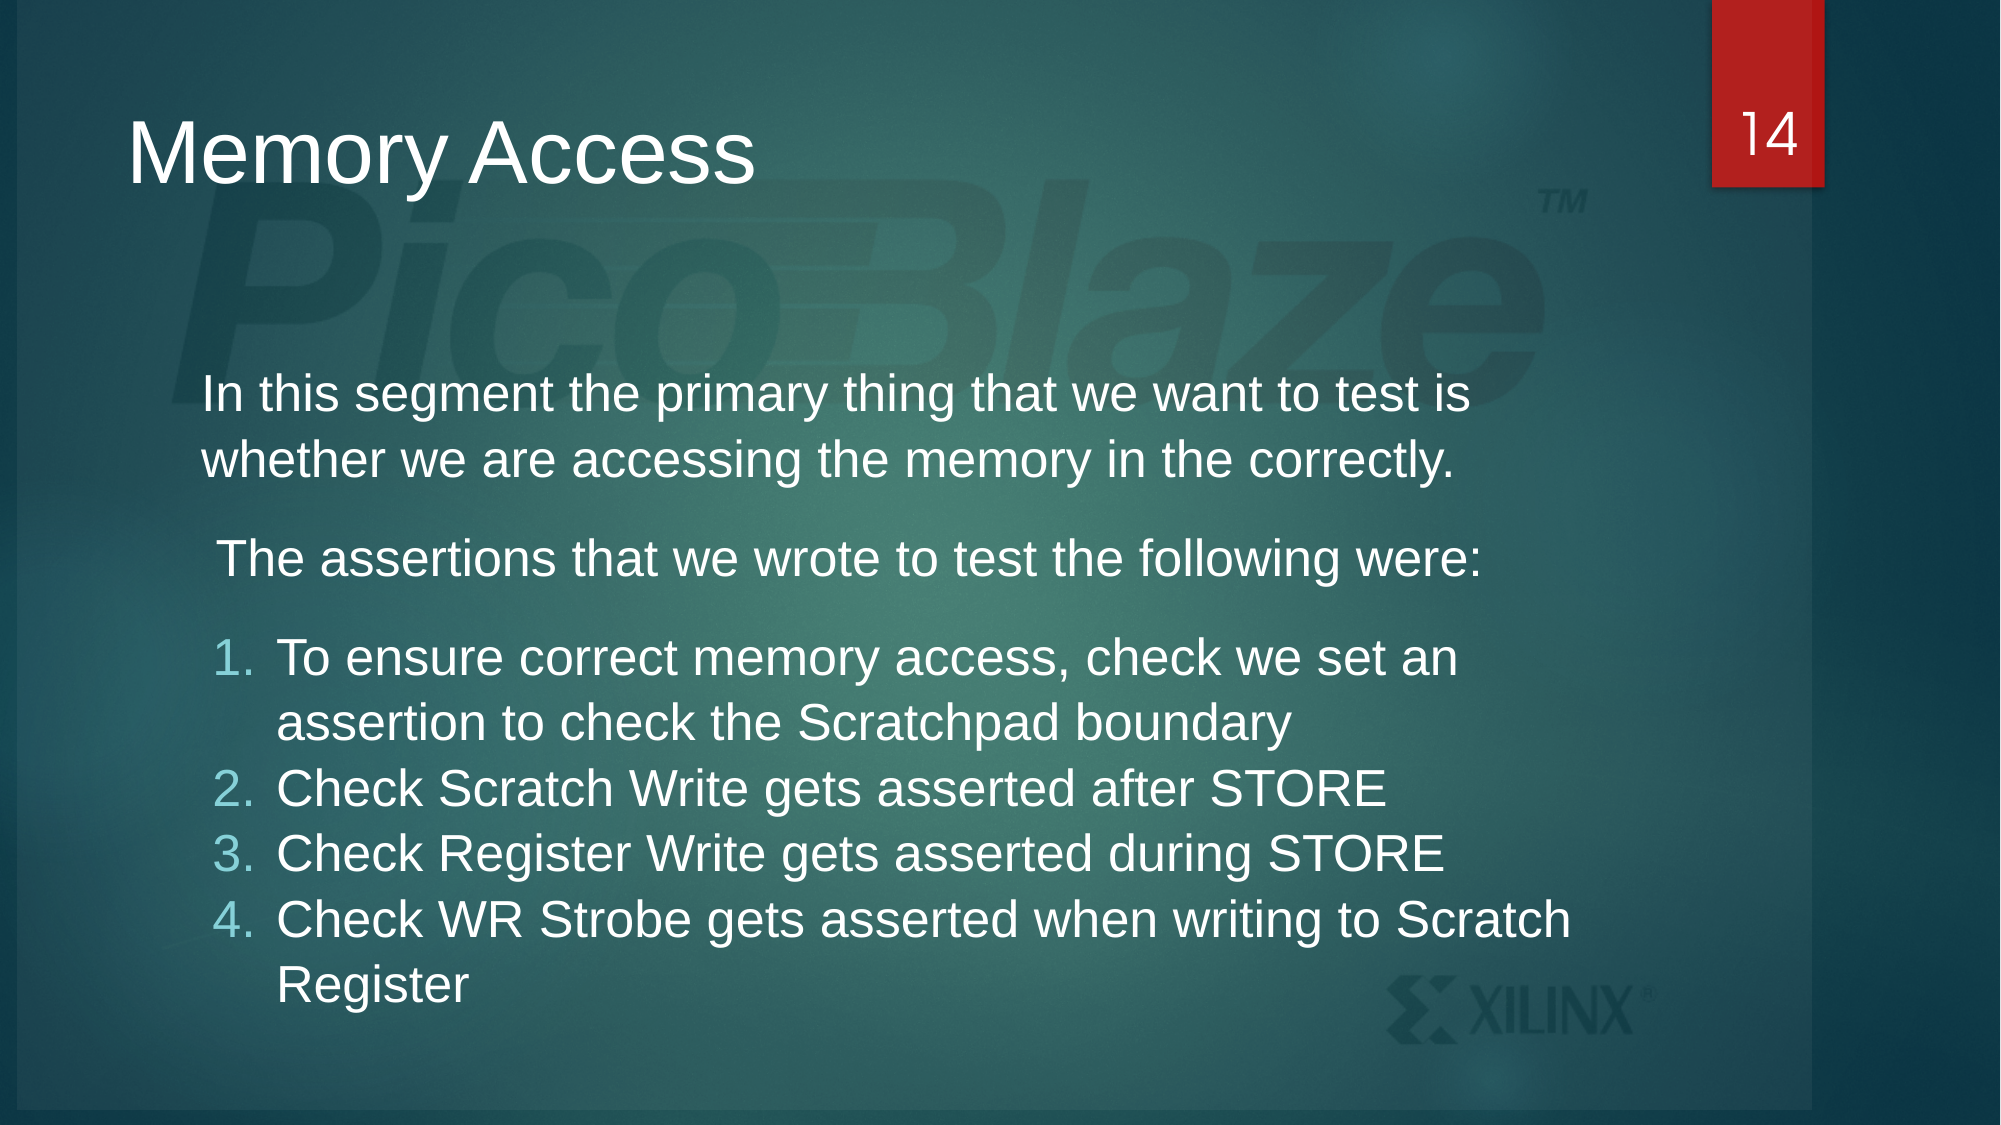

14
# Memory Access
In this segment the primary thing that we want to test is whether we are accessing the memory in the correctly.
 The assertions that we wrote to test the following were:
To ensure correct memory access, check we set an assertion to check the Scratchpad boundary
Check Scratch Write gets asserted after STORE
Check Register Write gets asserted during STORE
Check WR Strobe gets asserted when writing to Scratch Register